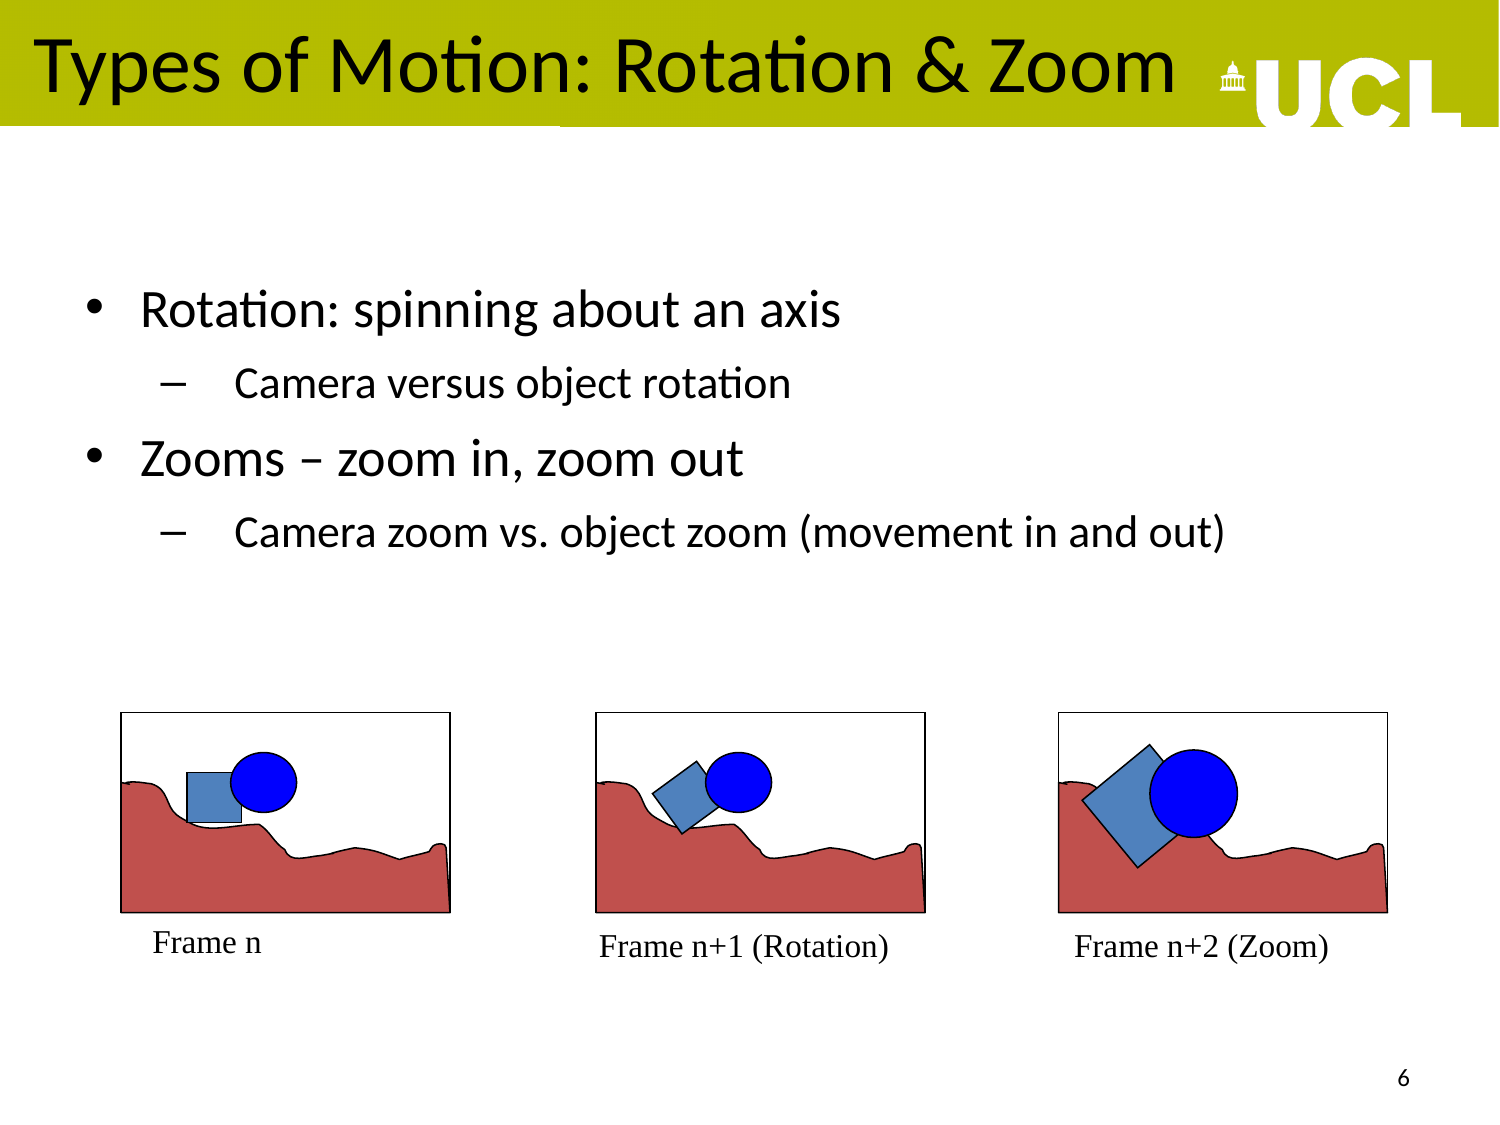

# Types of Motion: Rotation & Zoom
Rotation: spinning about an axis
Camera versus object rotation
Zooms – zoom in, zoom out
Camera zoom vs. object zoom (movement in and out)

Frame n
Frame n+1 (Rotation)
Frame n+2 (Zoom)
6